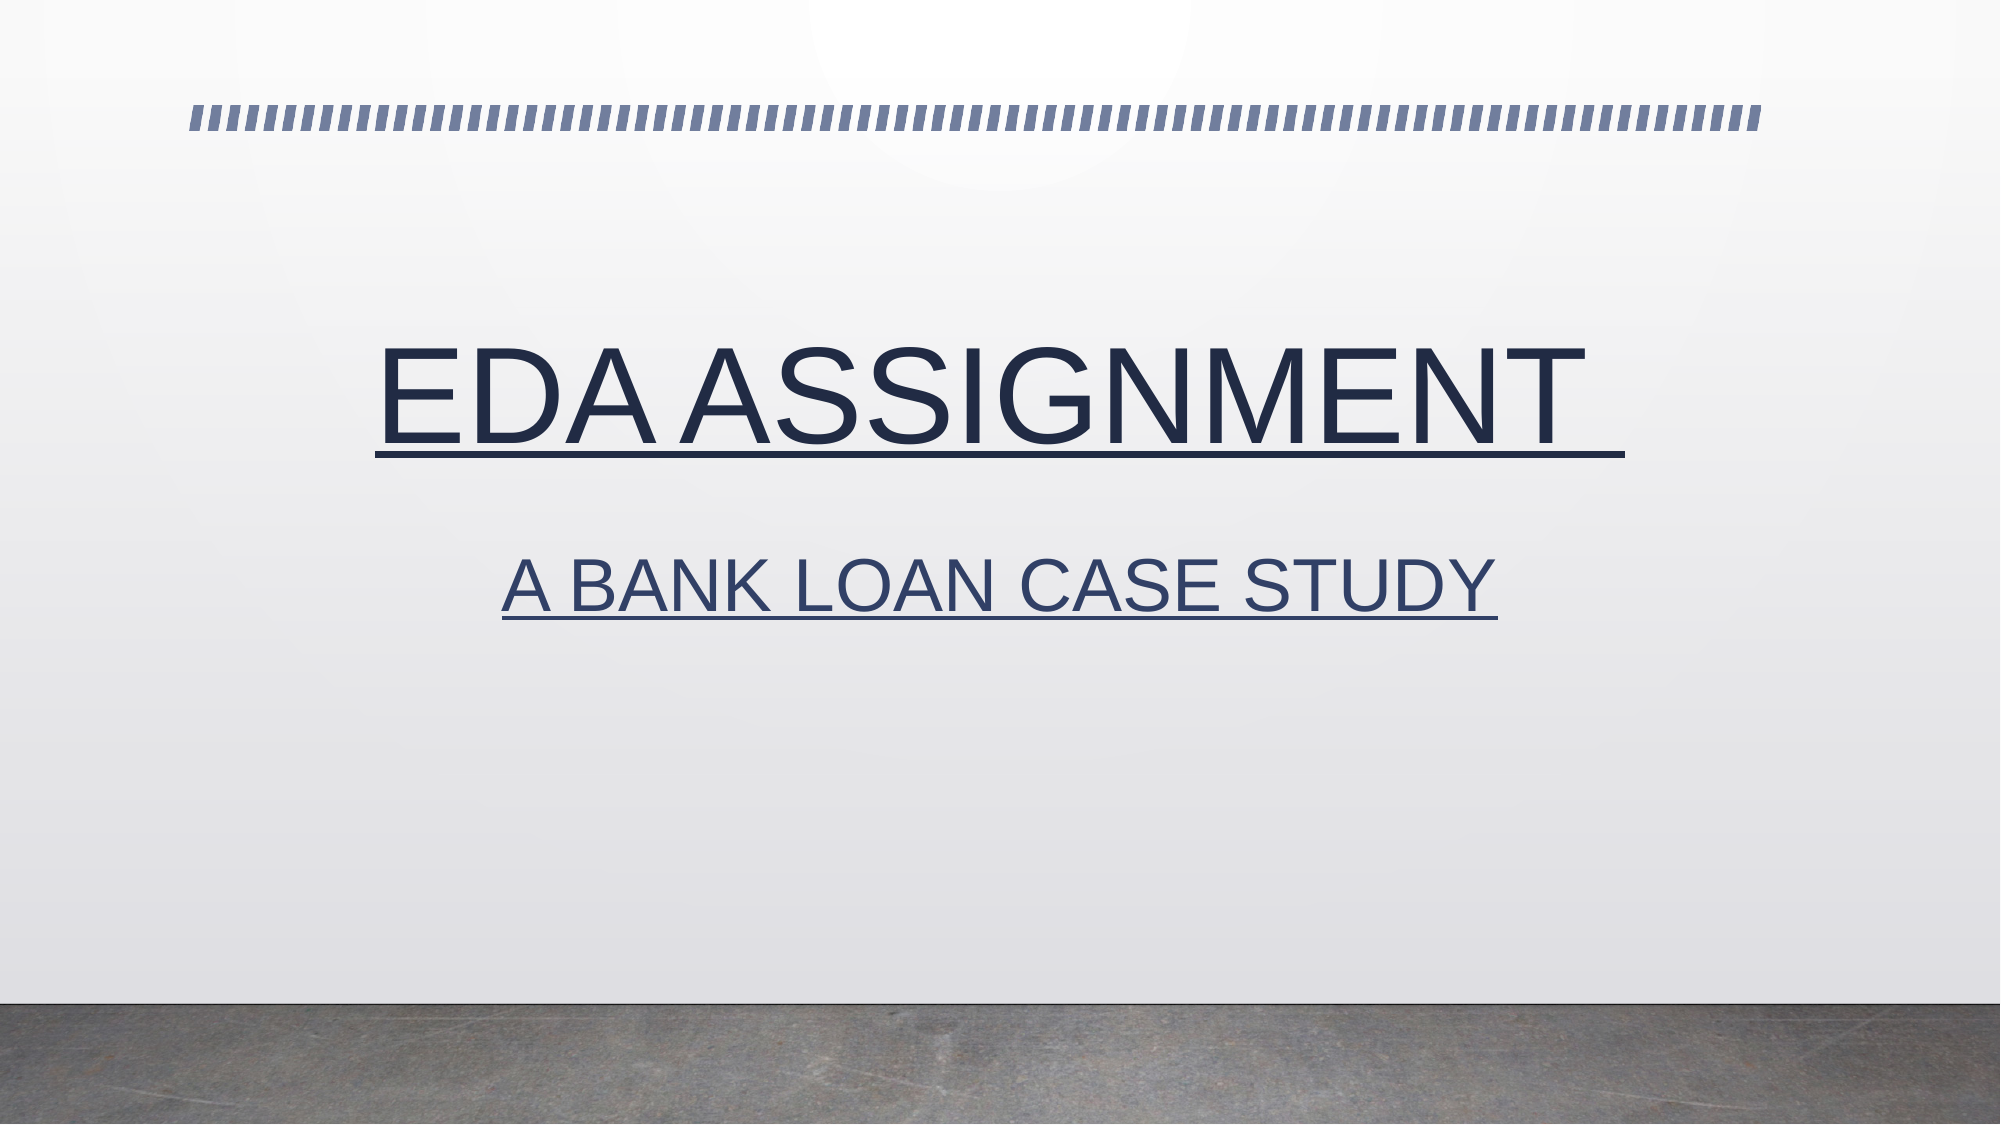

# EDA ASSIGNMENT
A BANK LOAN CASE STUDY